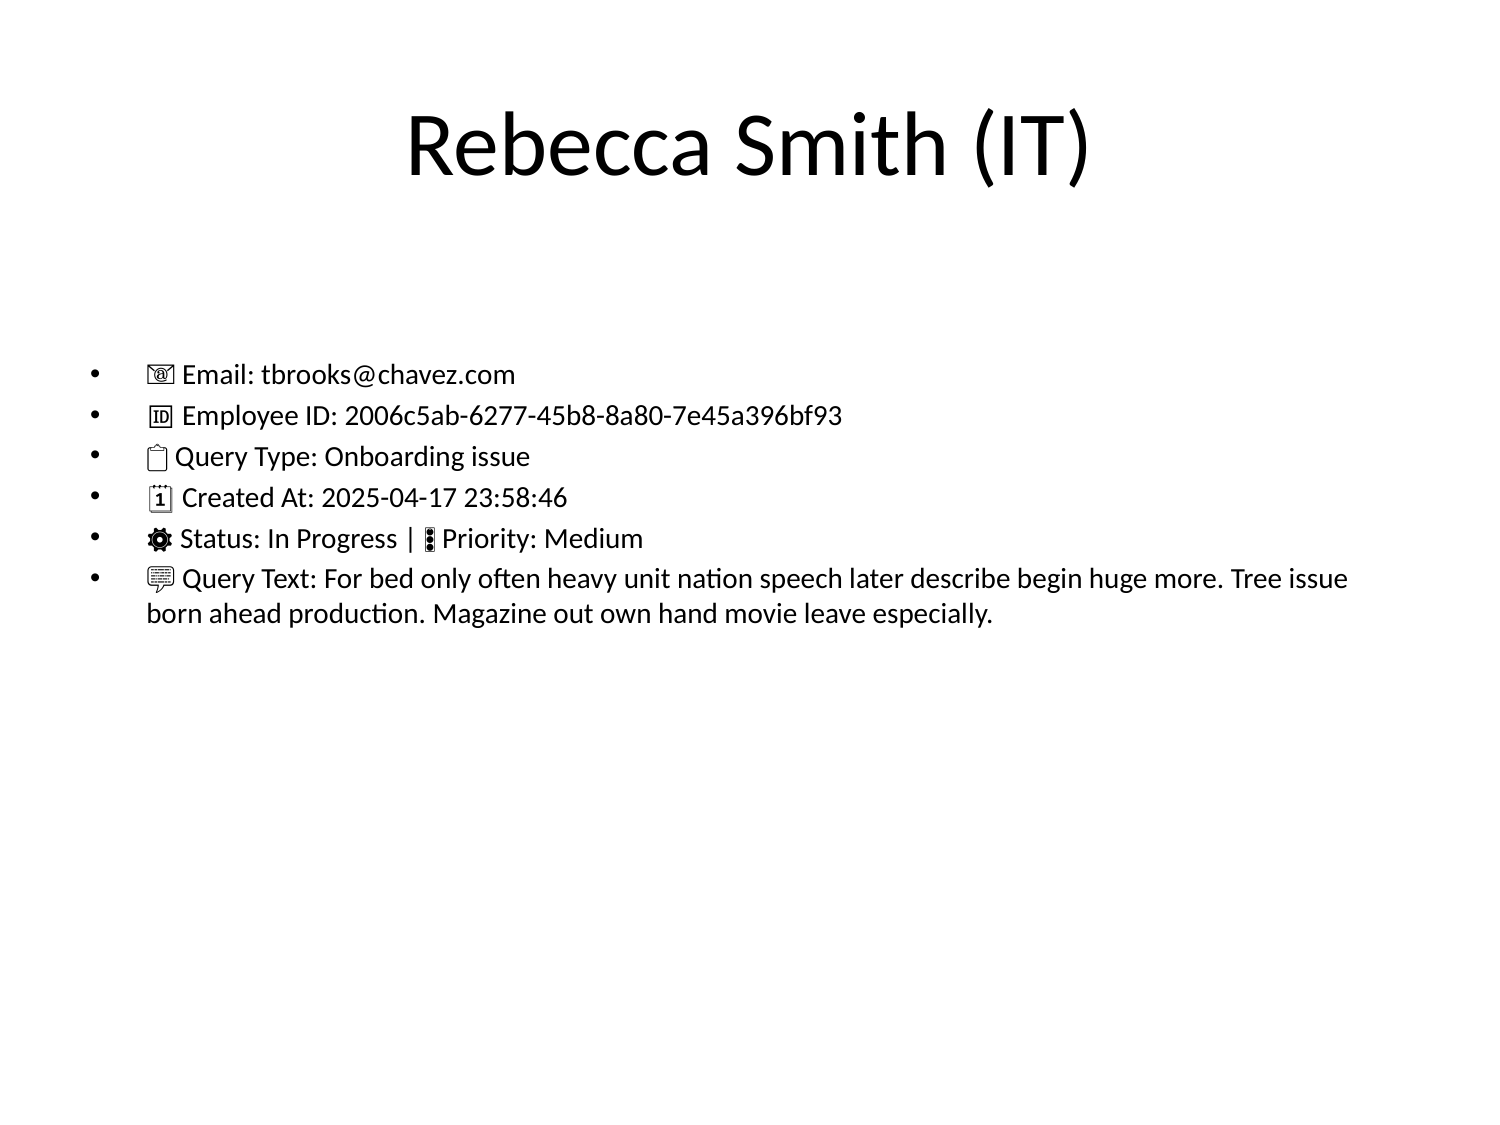

# Rebecca Smith (IT)

📧 Email: tbrooks@chavez.com
🆔 Employee ID: 2006c5ab-6277-45b8-8a80-7e45a396bf93
📋 Query Type: Onboarding issue
🗓 Created At: 2025-04-17 23:58:46
⚙ Status: In Progress | 🚦 Priority: Medium
💬 Query Text: For bed only often heavy unit nation speech later describe begin huge more. Tree issue born ahead production. Magazine out own hand movie leave especially.